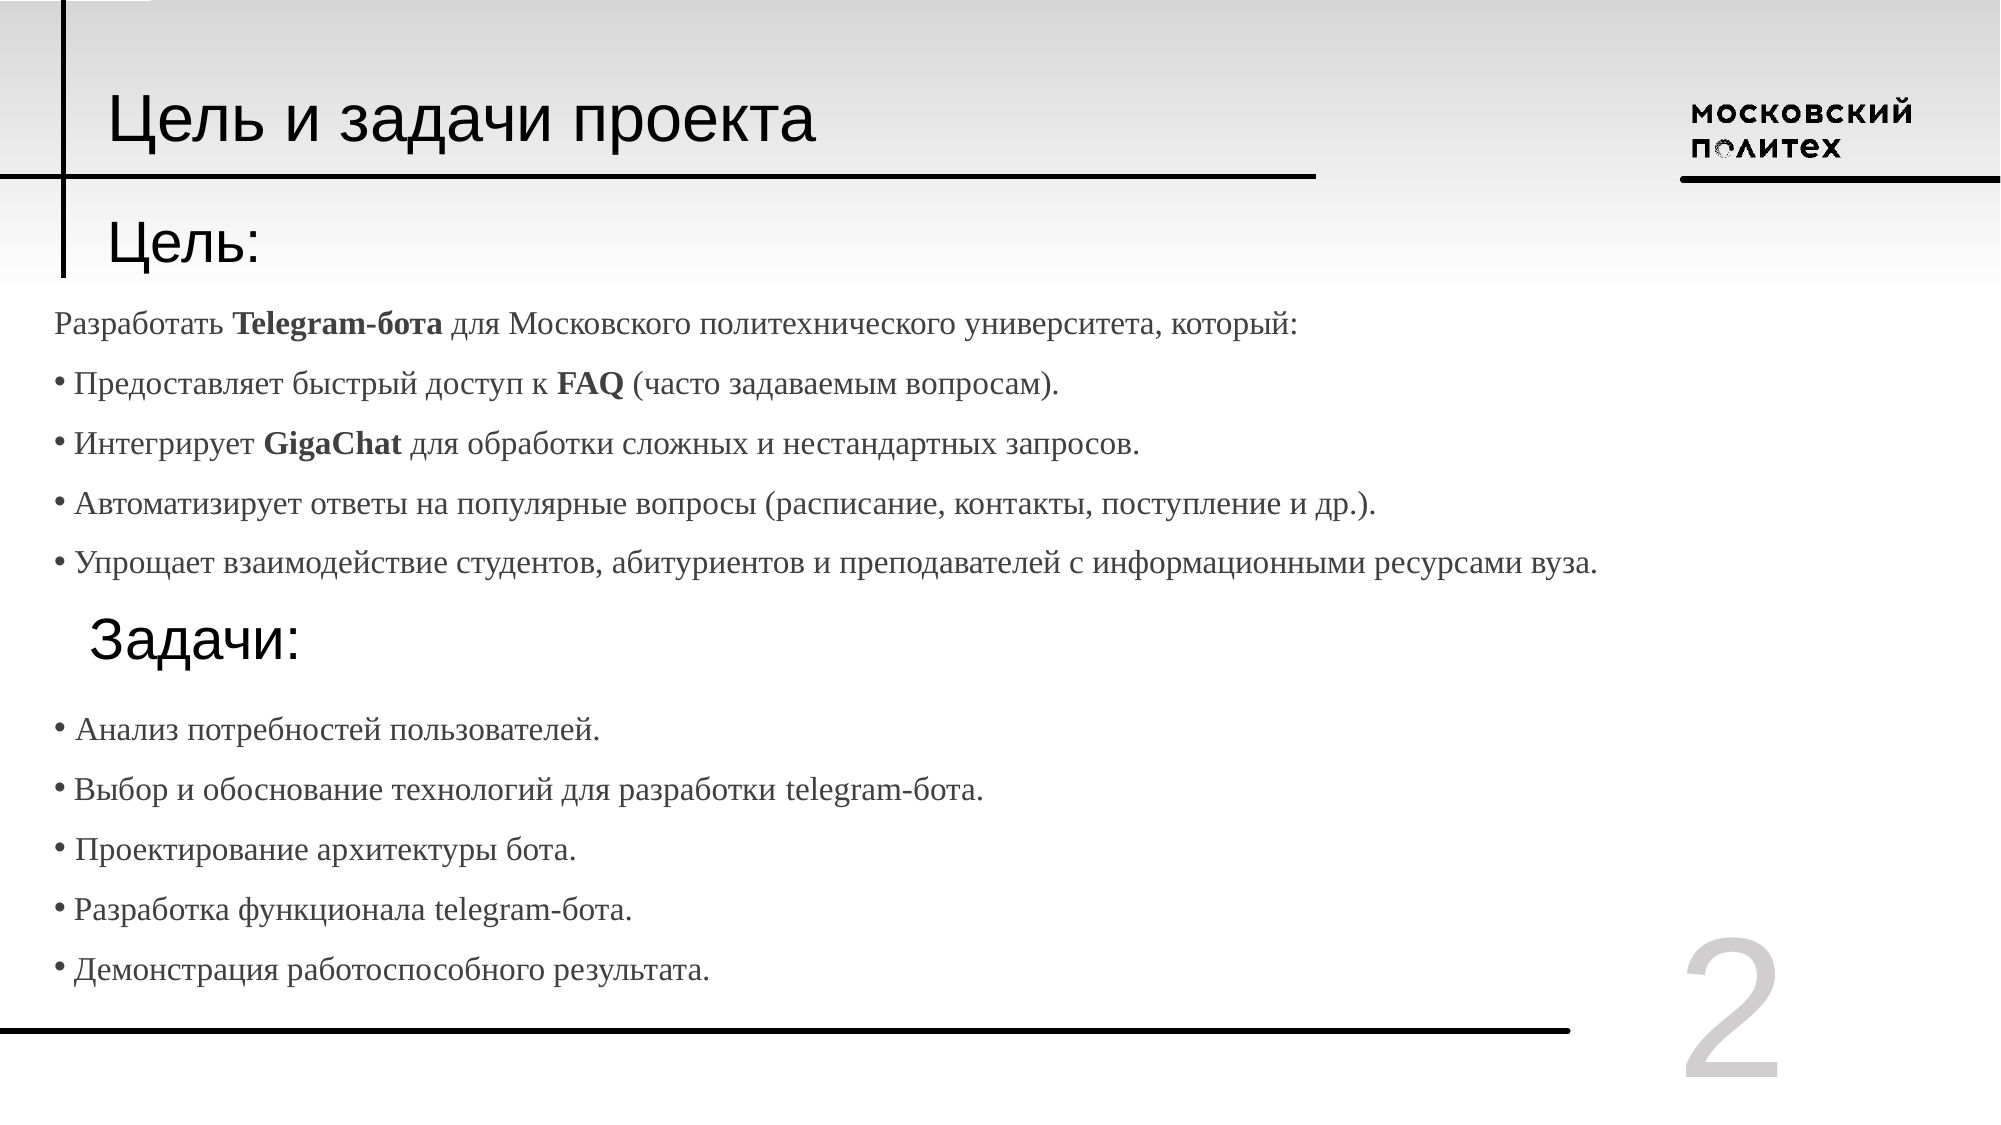

# Цель и задачи проекта
Цель:
Разработать Telegram-бота для Московского политехнического университета, который:
 Предоставляет быстрый доступ к FAQ (часто задаваемым вопросам).
 Интегрирует GigaChat для обработки сложных и нестандартных запросов.
 Автоматизирует ответы на популярные вопросы (расписание, контакты, поступление и др.).
 Упрощает взаимодействие студентов, абитуриентов и преподавателей с информационными ресурсами вуза.
Задачи:
 Анализ потребностей пользователей.
 Выбор и обоснование технологий для разработки telegram-бота.
 Проектирование архитектуры бота.
 Разработка функционала telegram-бота.
 Демонстрация работоспособного результата.

2